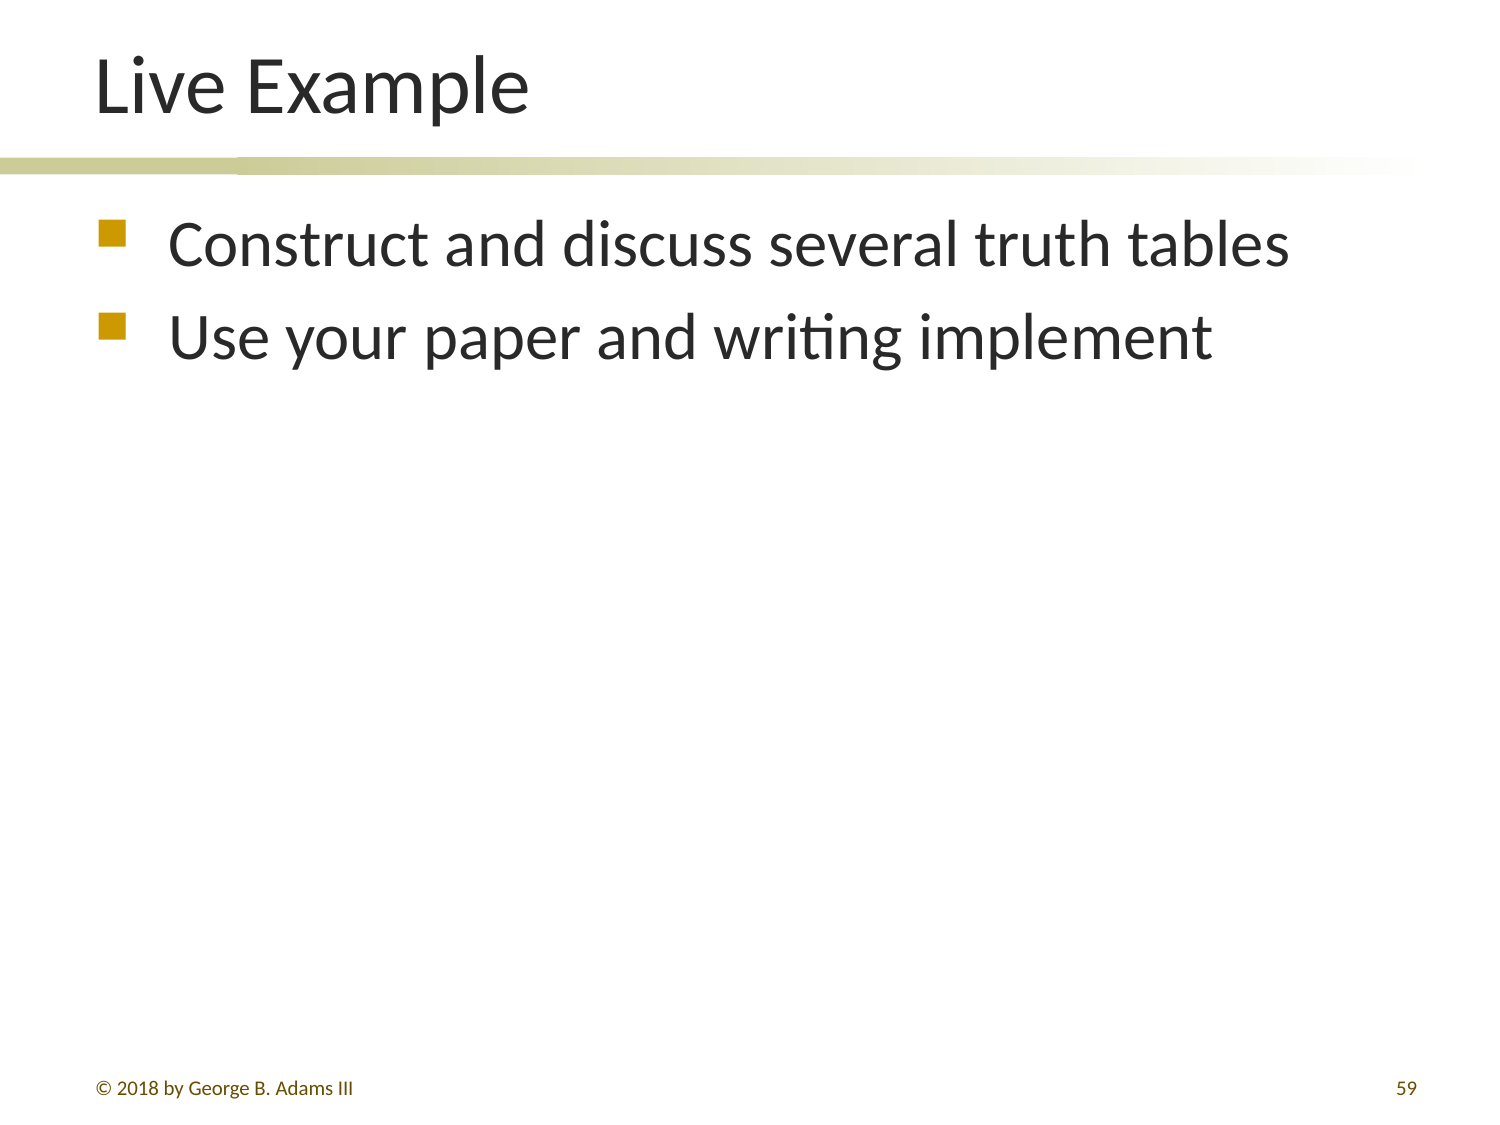

# Live Example
Construct and discuss several truth tables
Use your paper and writing implement
© 2018 by George B. Adams III
59